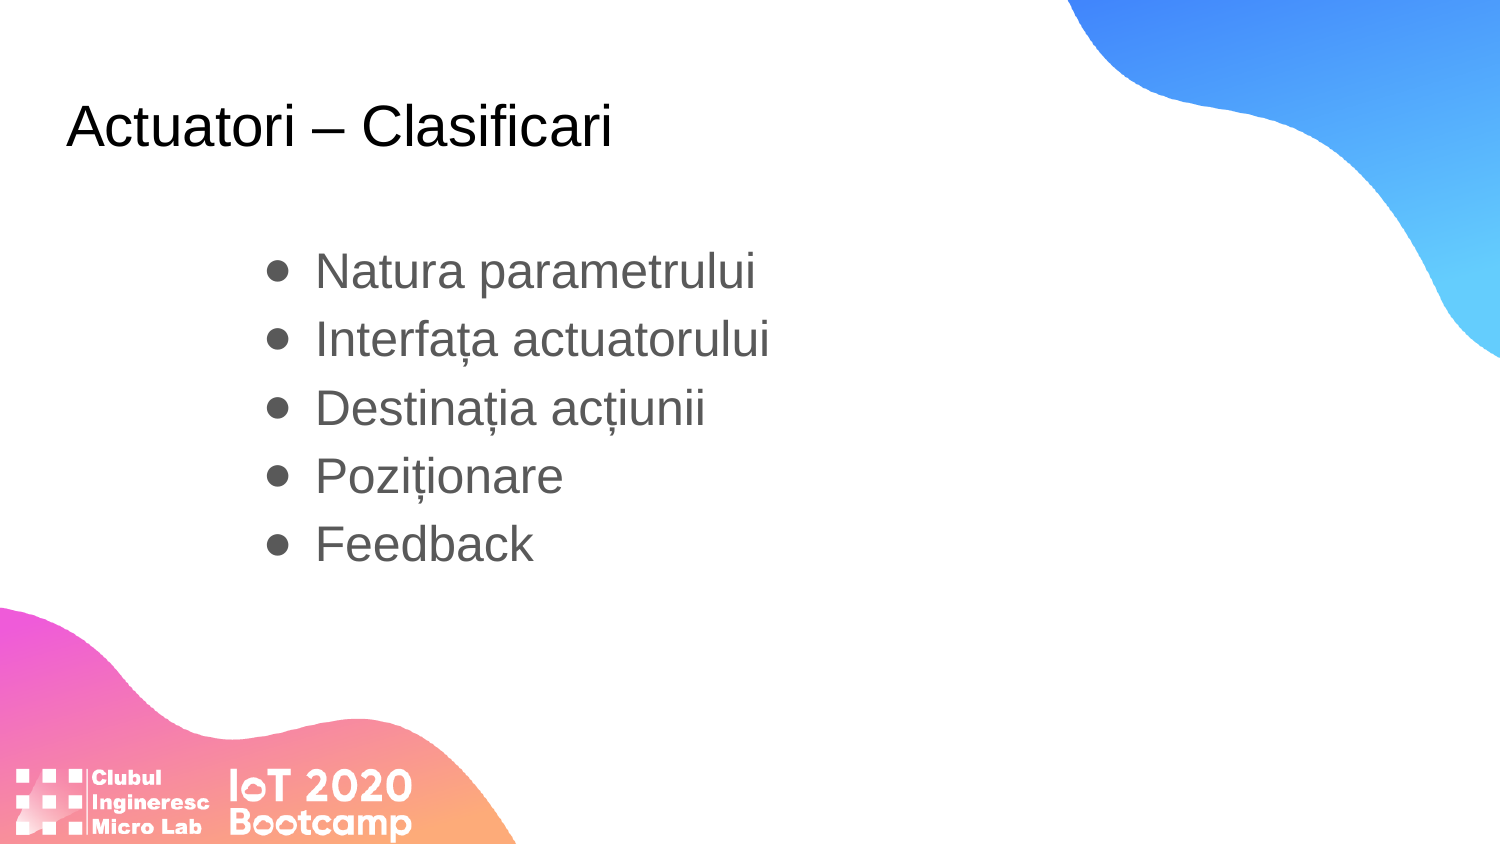

# Actuatori – Clasificari
Natura parametrului
Interfața actuatorului
Destinația acțiunii
Poziționare
Feedback